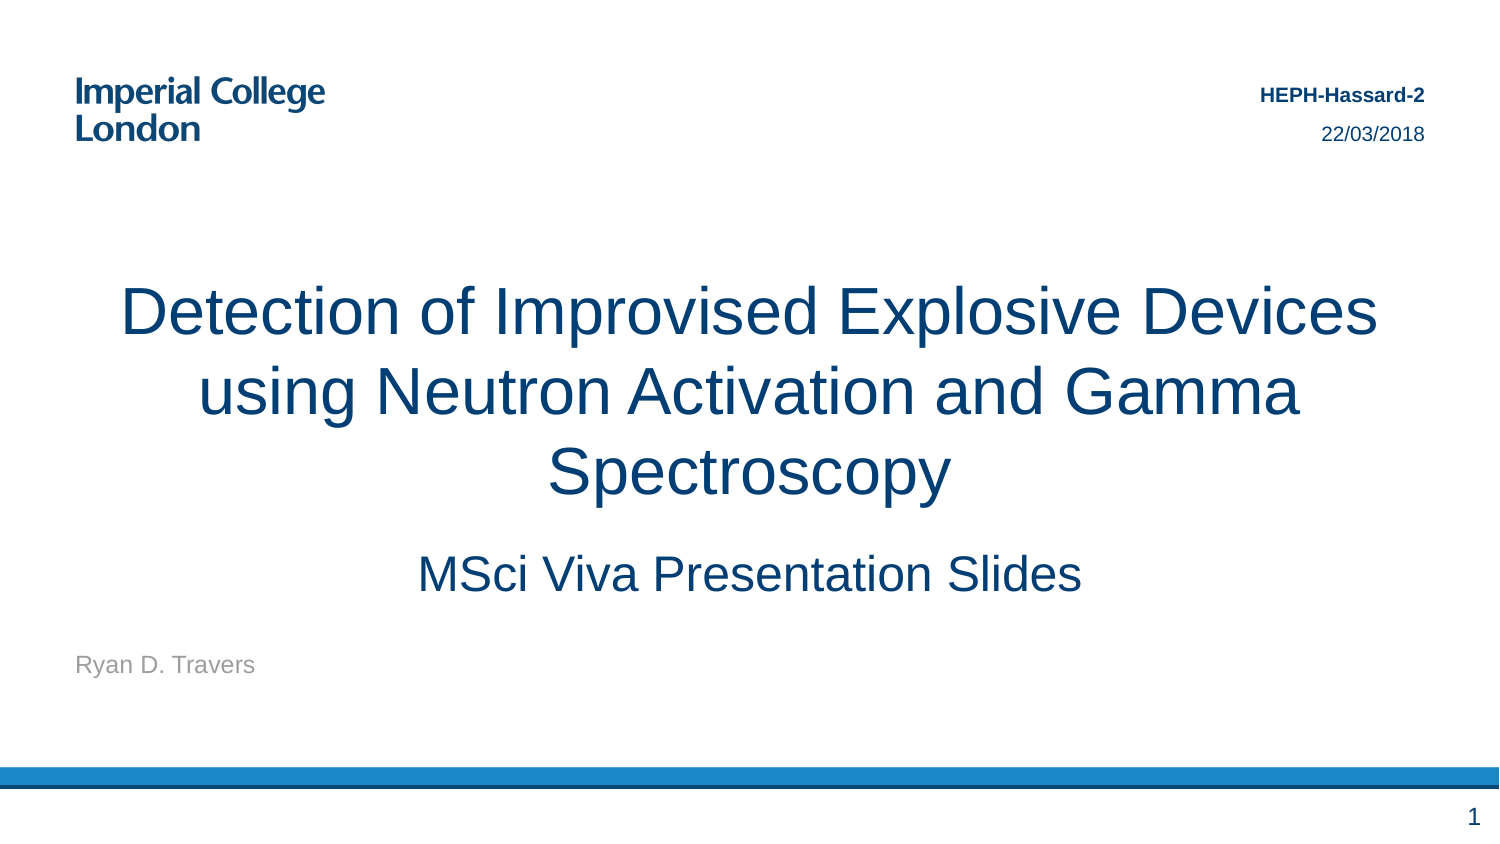

HEPH-Hassard-2
22/03/2018
# Detection of Improvised Explosive Devices using Neutron Activation and Gamma Spectroscopy
MSci Viva Presentation Slides
Ryan D. Travers
1